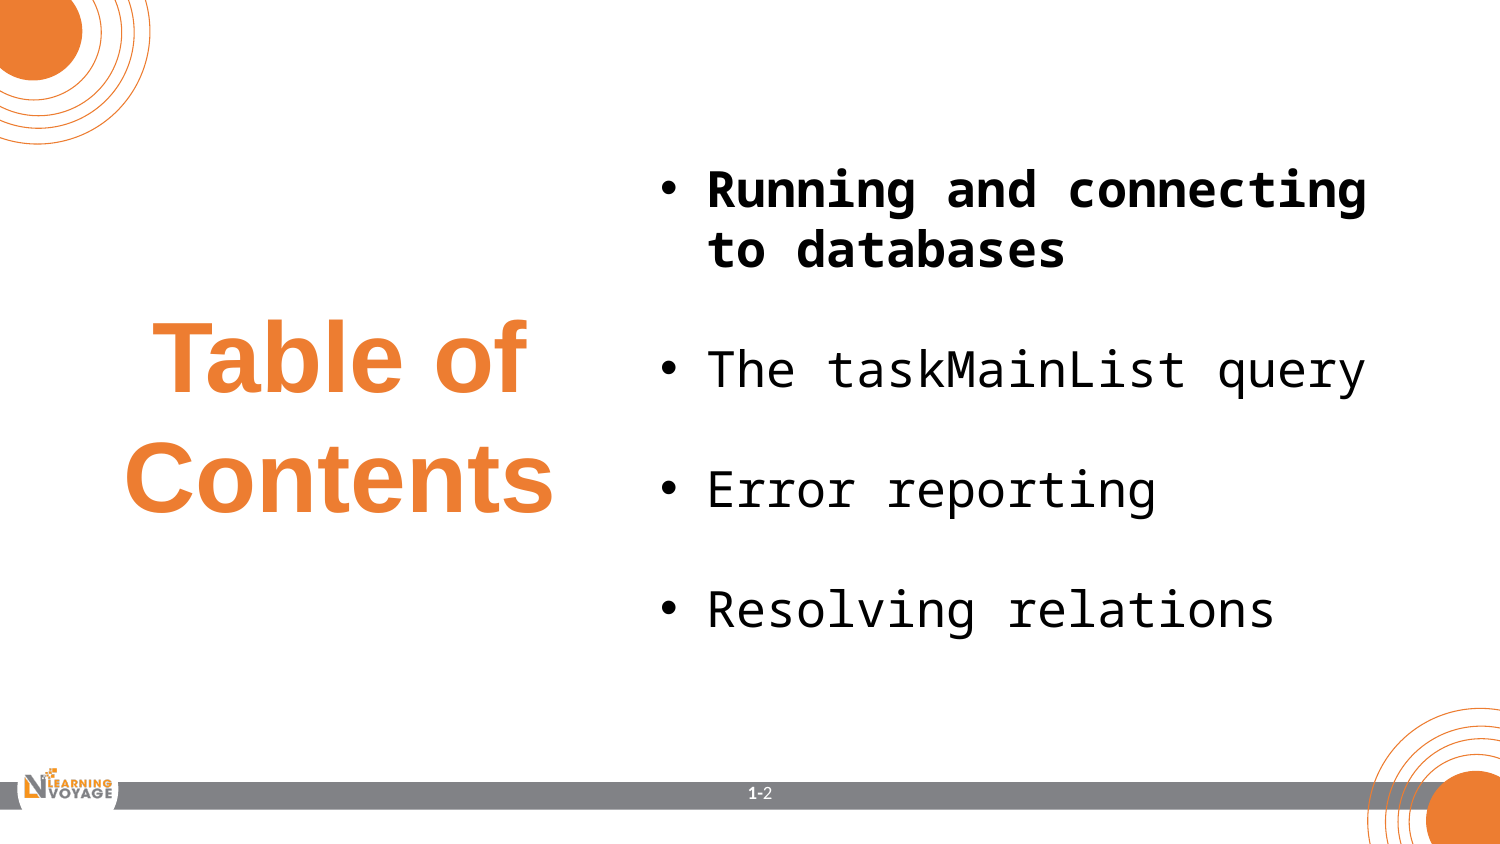

Running and connecting to databases

The taskMainList query

Error reporting

Resolving relations
Table of Contents

1-2